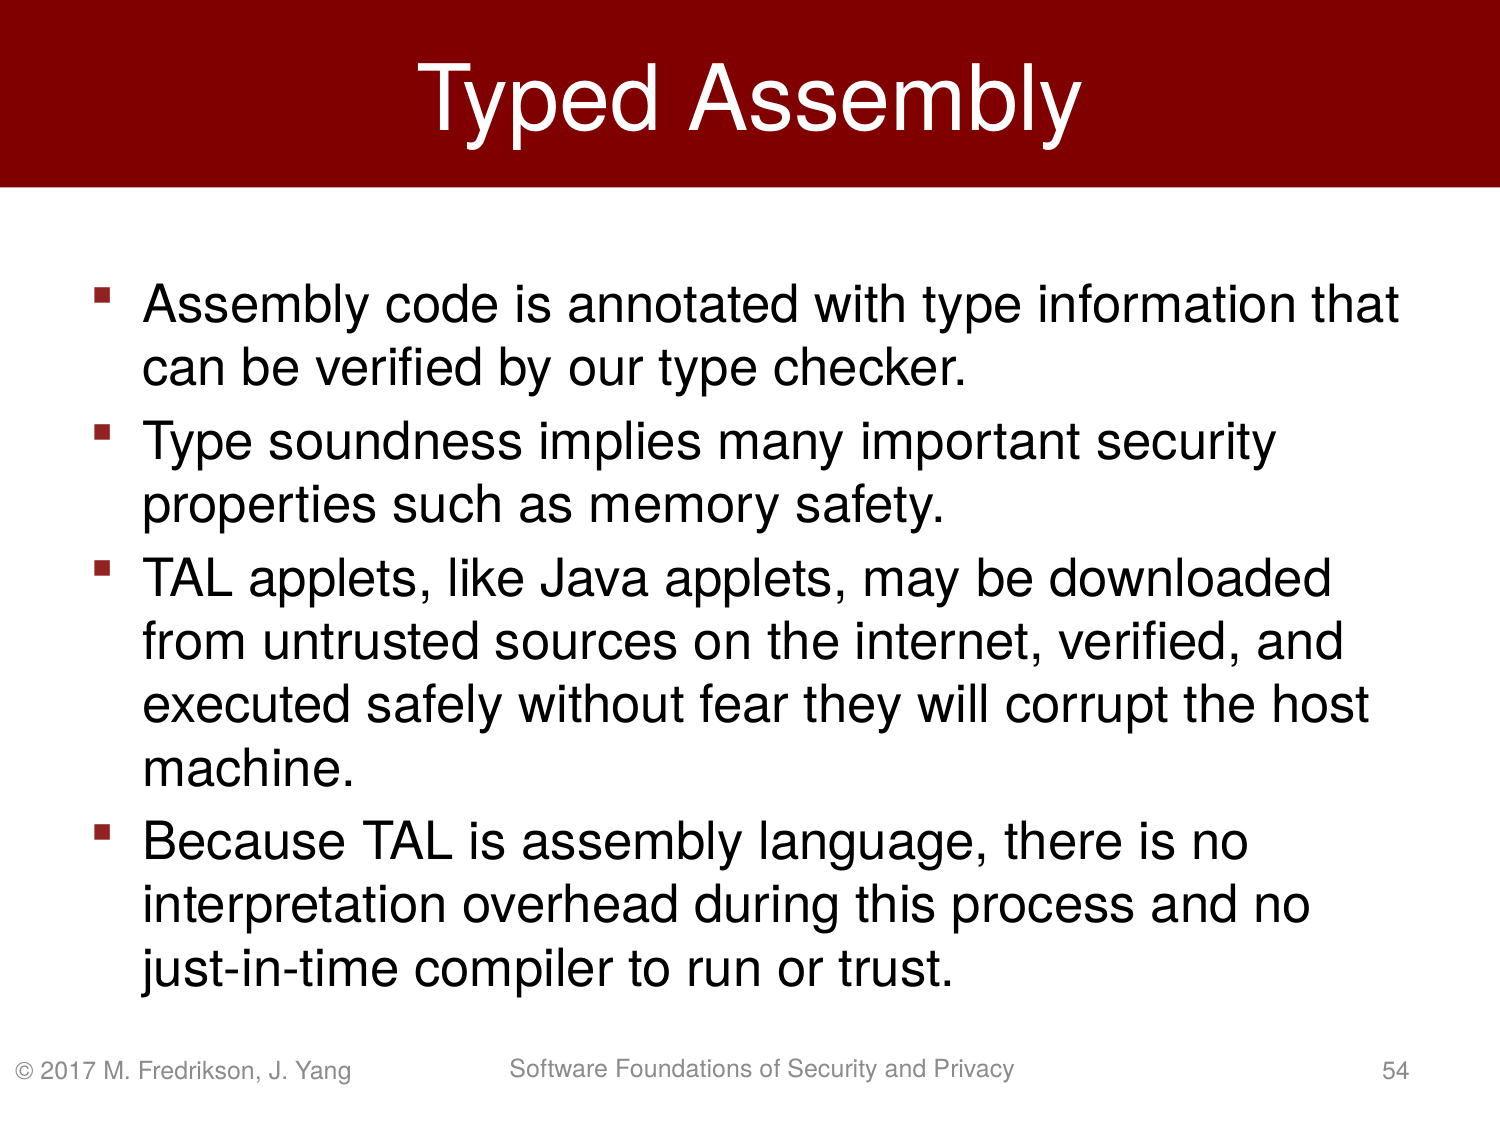

# Typed Assembly
Assembly code is annotated with type information that can be verified by our type checker.
Type soundness implies many important security properties such as memory safety.
TAL applets, like Java applets, may be downloaded from untrusted sources on the internet, verified, and executed safely without fear they will corrupt the host machine.
Because TAL is assembly language, there is no interpretation overhead during this process and no just-in-time compiler to run or trust.

© 2017 M. Fredrikson, J. Yang
54